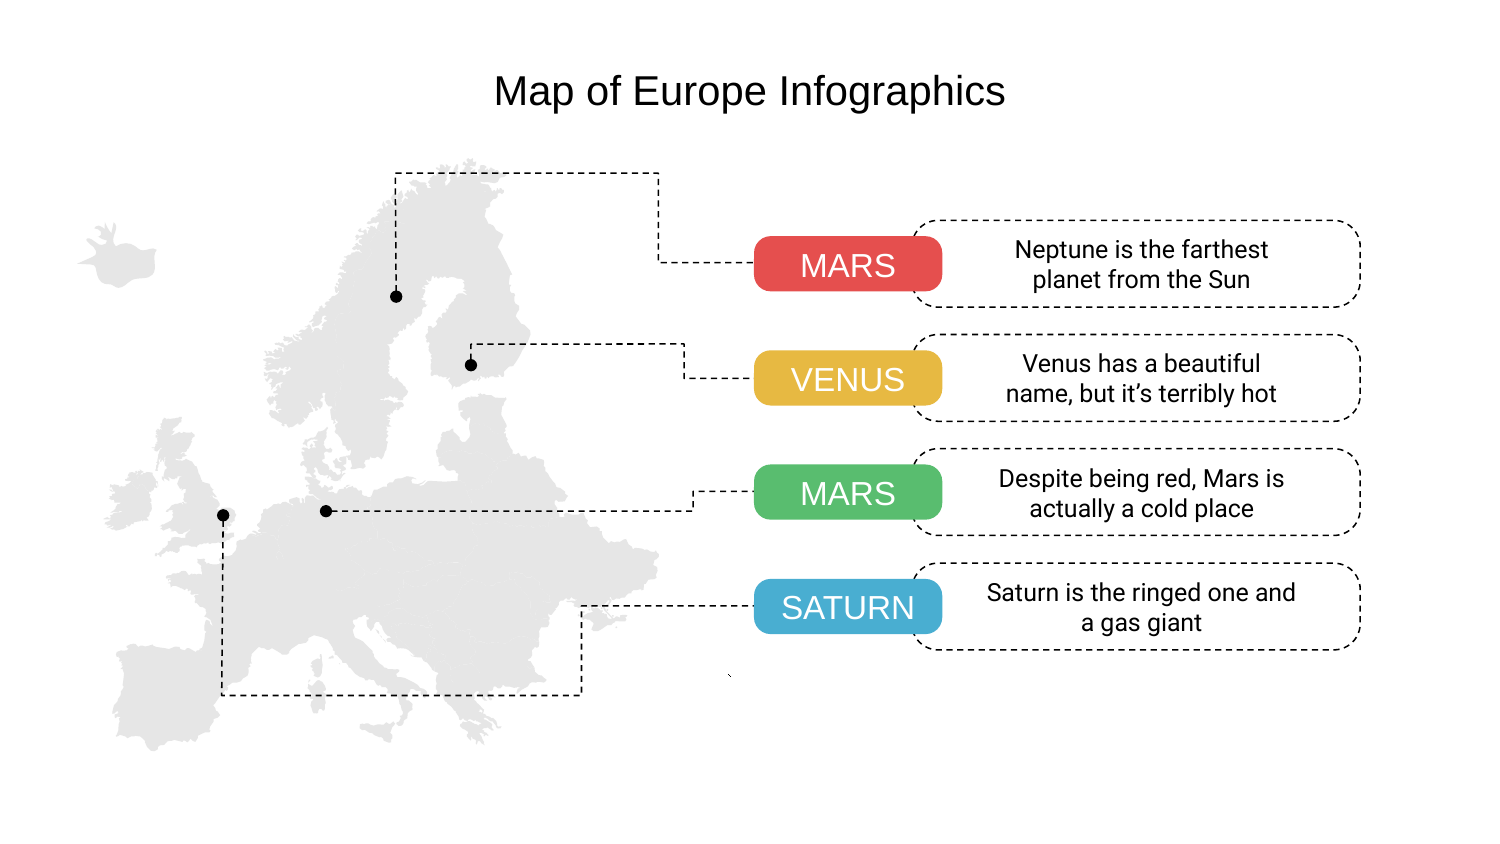

# Map of Europe Infographics

Neptune is the farthest planet from the Sun
MARS

Venus has a beautiful name, but it’s terribly hot
VENUS

Despite being red, Mars is actually a cold place
MARS

Saturn is the ringed one and a gas giant
SATURN